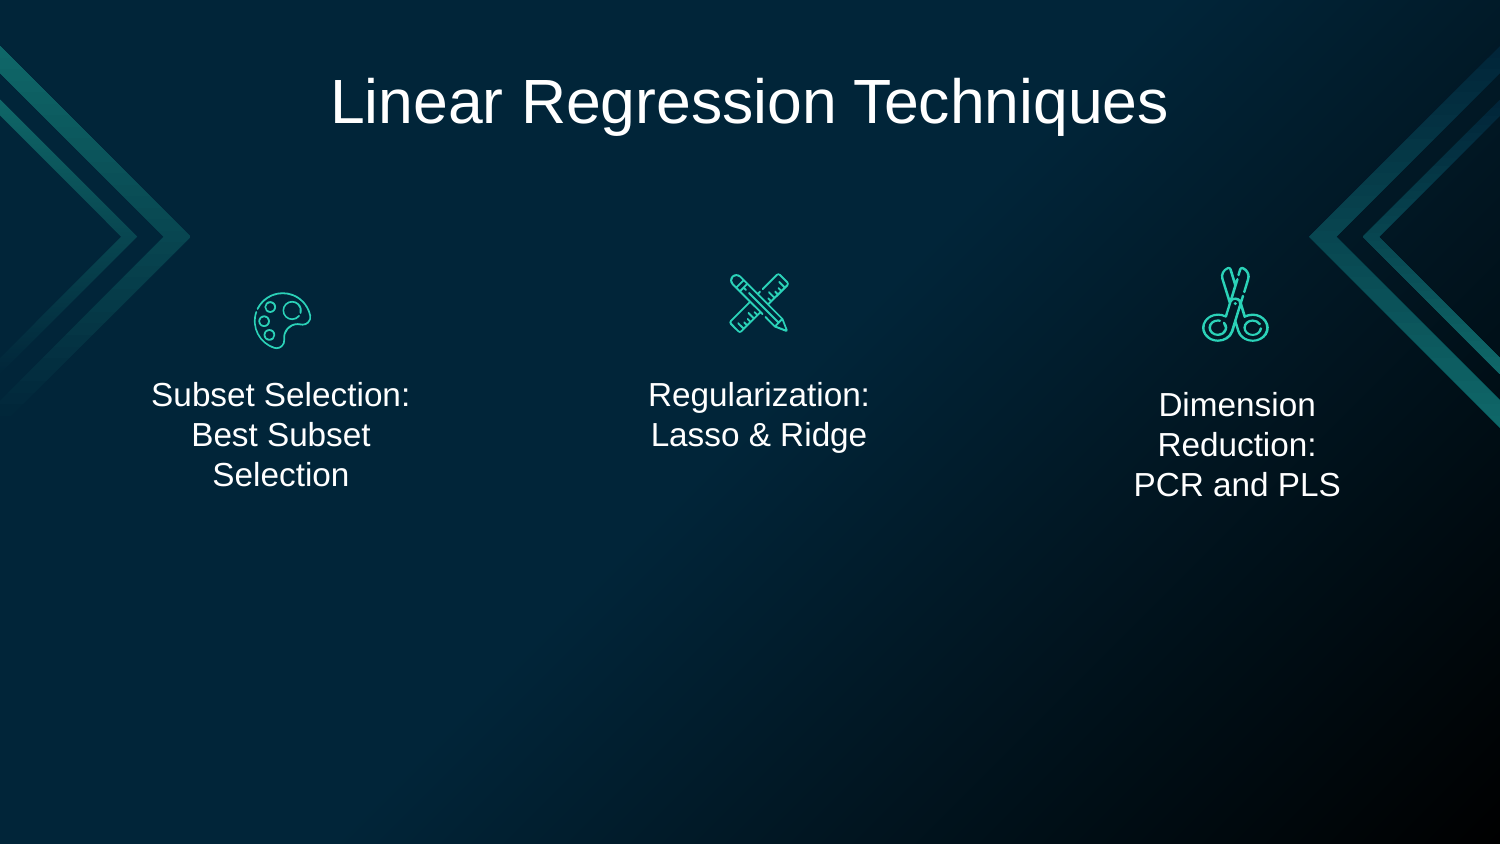

# Linear Regression Techniques

Subset Selection:
Best Subset Selection
Regularization:
Lasso & Ridge
Dimension Reduction:
PCR and PLS